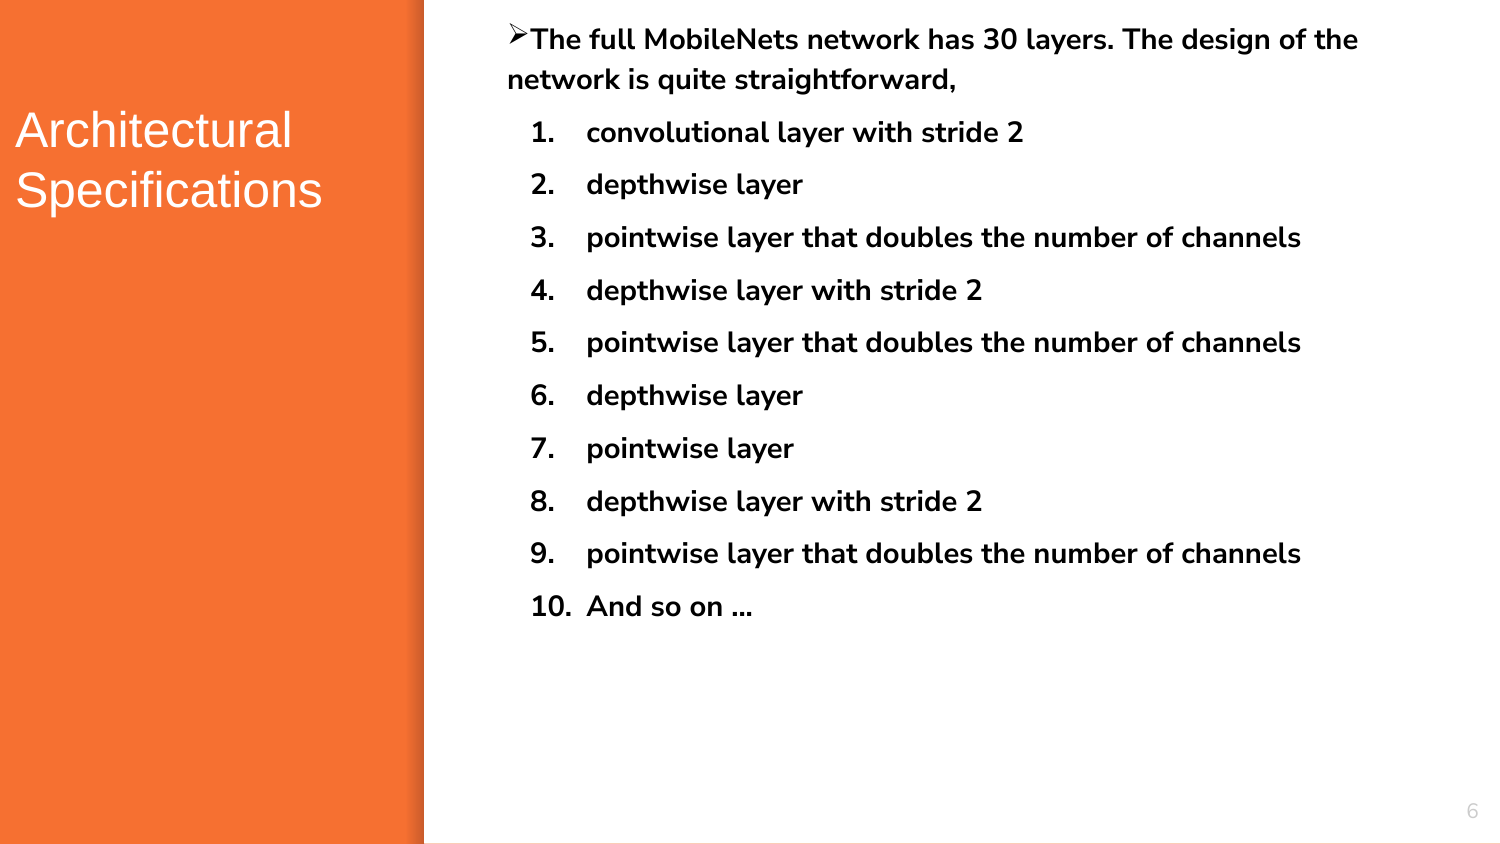

The full MobileNets network has 30 layers. The design of the network is quite straightforward,
convolutional layer with stride 2
depthwise layer
pointwise layer that doubles the number of channels
depthwise layer with stride 2
pointwise layer that doubles the number of channels
depthwise layer
pointwise layer
depthwise layer with stride 2
pointwise layer that doubles the number of channels
And so on ...

# Architectural Specifications
6